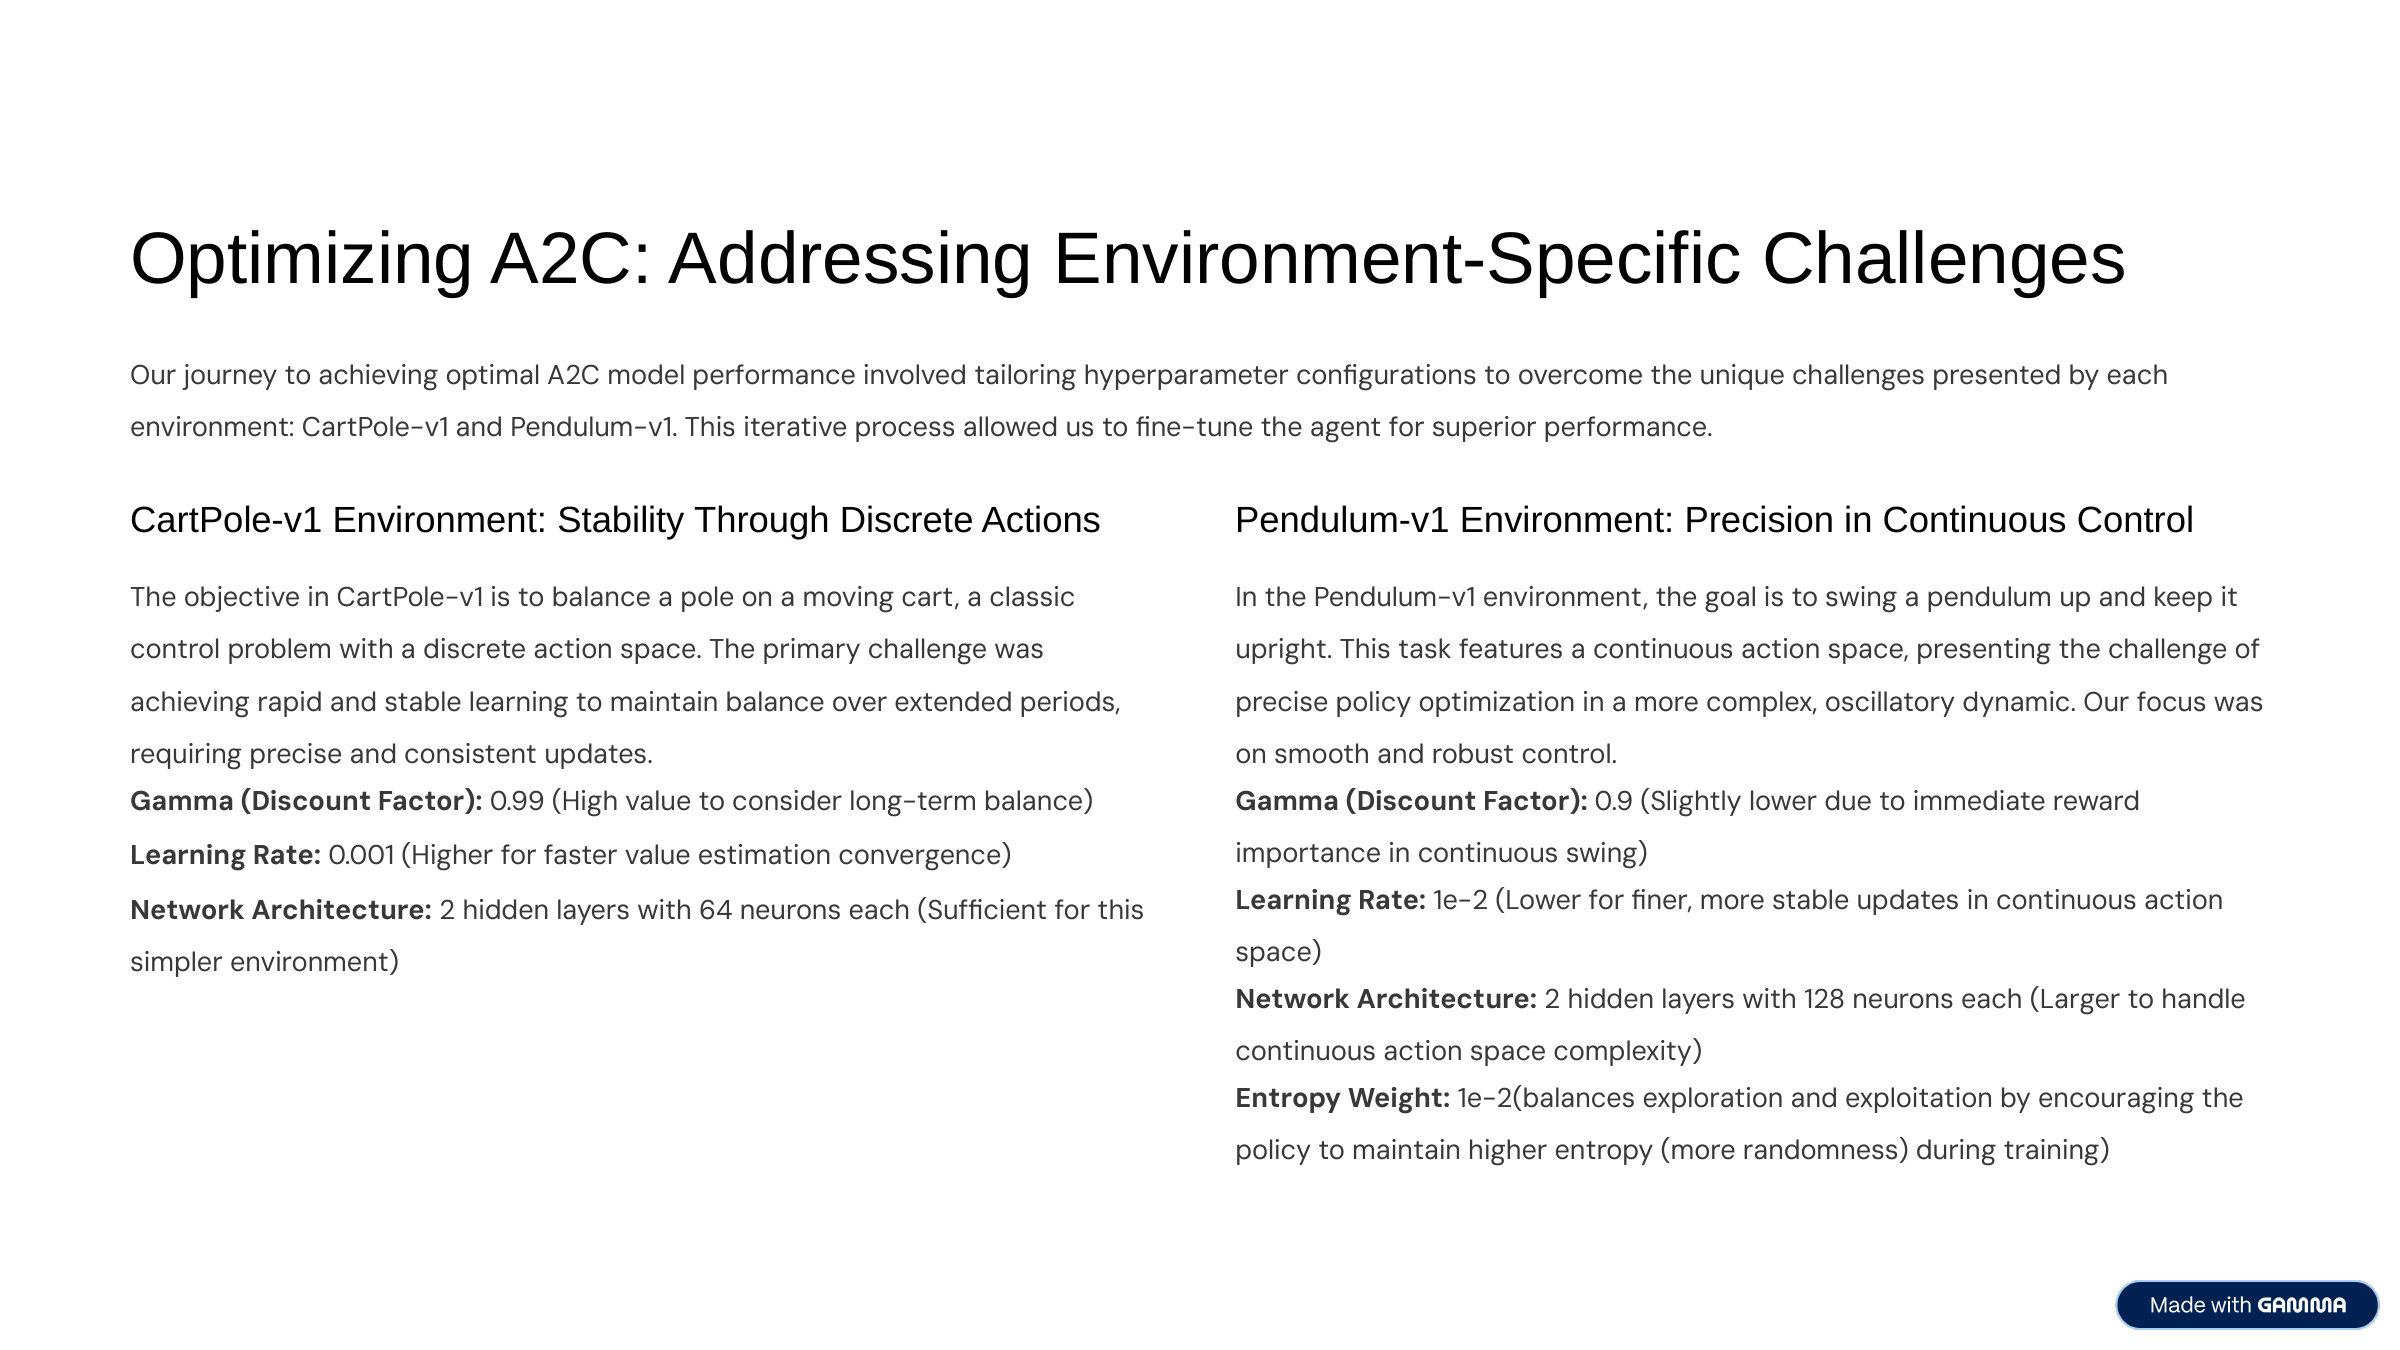

Optimizing A2C: Addressing Environment-Specific Challenges
Our journey to achieving optimal A2C model performance involved tailoring hyperparameter configurations to overcome the unique challenges presented by each environment: CartPole-v1 and Pendulum-v1. This iterative process allowed us to fine-tune the agent for superior performance.
CartPole-v1 Environment: Stability Through Discrete Actions
Pendulum-v1 Environment: Precision in Continuous Control
The objective in CartPole-v1 is to balance a pole on a moving cart, a classic control problem with a discrete action space. The primary challenge was achieving rapid and stable learning to maintain balance over extended periods, requiring precise and consistent updates.
In the Pendulum-v1 environment, the goal is to swing a pendulum up and keep it upright. This task features a continuous action space, presenting the challenge of precise policy optimization in a more complex, oscillatory dynamic. Our focus was on smooth and robust control.
Gamma (Discount Factor): 0.99 (High value to consider long-term balance)
Gamma (Discount Factor): 0.9 (Slightly lower due to immediate reward importance in continuous swing)
Learning Rate: 0.001 (Higher for faster value estimation convergence)
Learning Rate: 1e-2 (Lower for finer, more stable updates in continuous action space)
Network Architecture: 2 hidden layers with 64 neurons each (Sufficient for this simpler environment)
Network Architecture: 2 hidden layers with 128 neurons each (Larger to handle continuous action space complexity)
Entropy Weight: 1e-2(balances exploration and exploitation by encouraging the policy to maintain higher entropy (more randomness) during training)